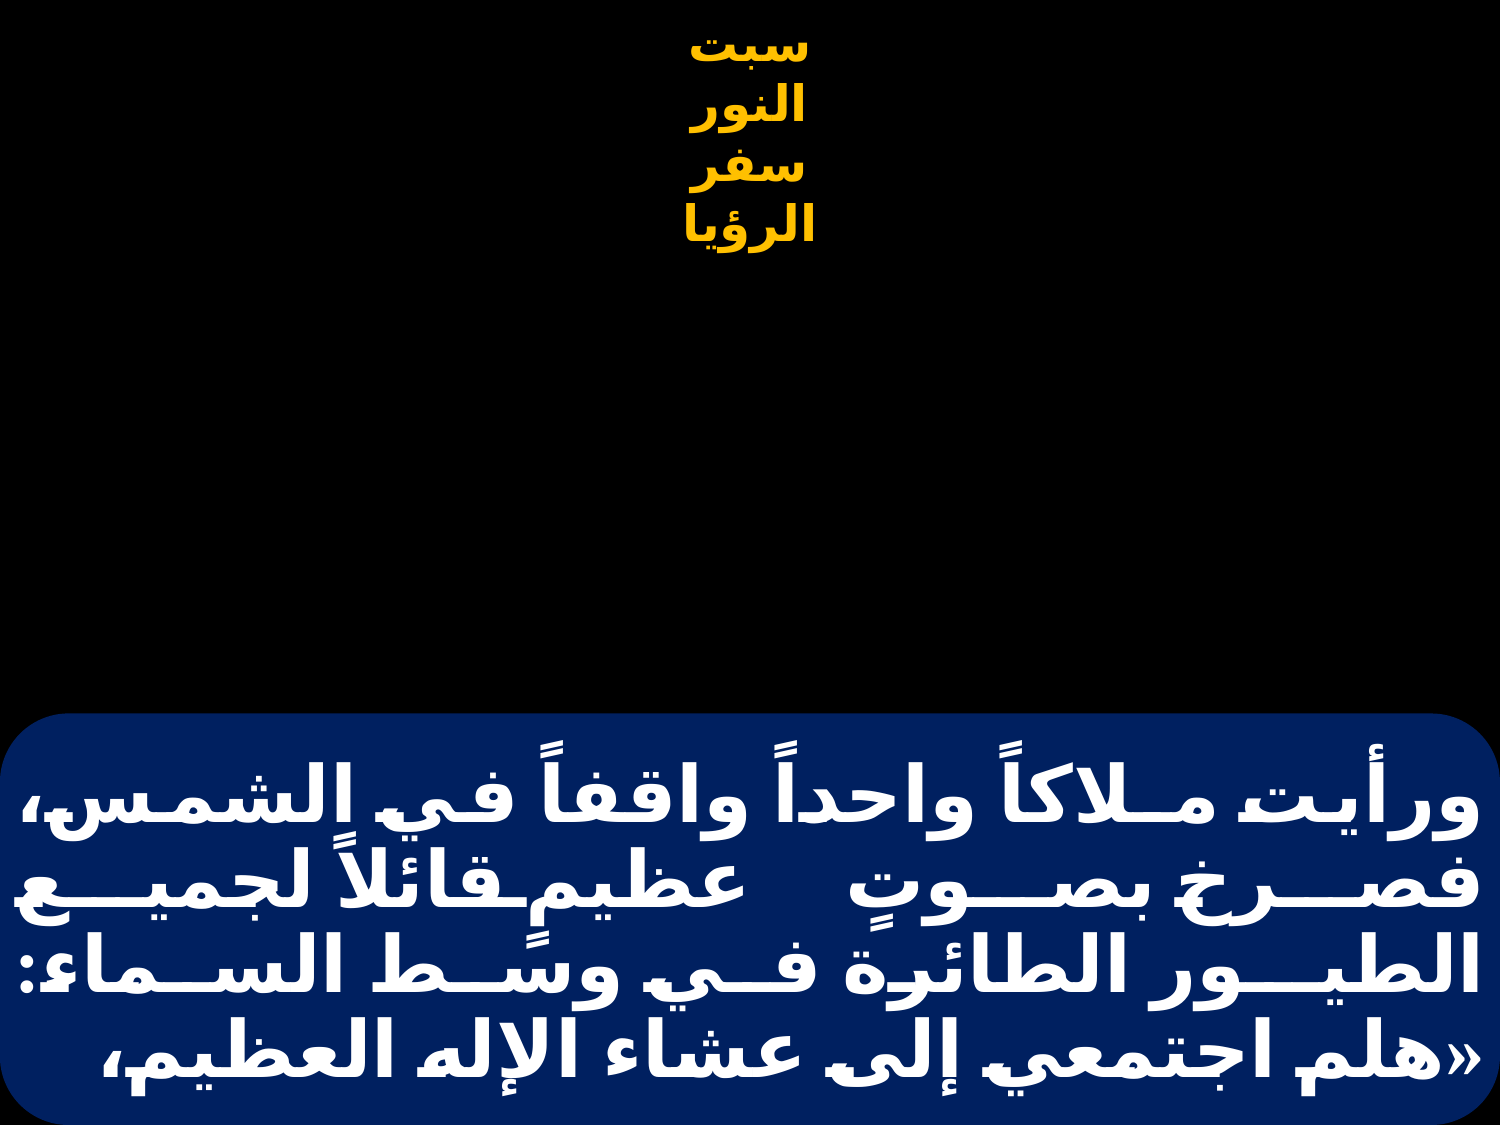

# ورأيت مـلاكاً واحداً واقفاً في الشمس، فصرخ بصوتٍ عظيمٍ قائلاً لجميع الطيـور الطائرة في وسط السماء: «هلم اجتمعي إلى عشاء الإله العظيم،